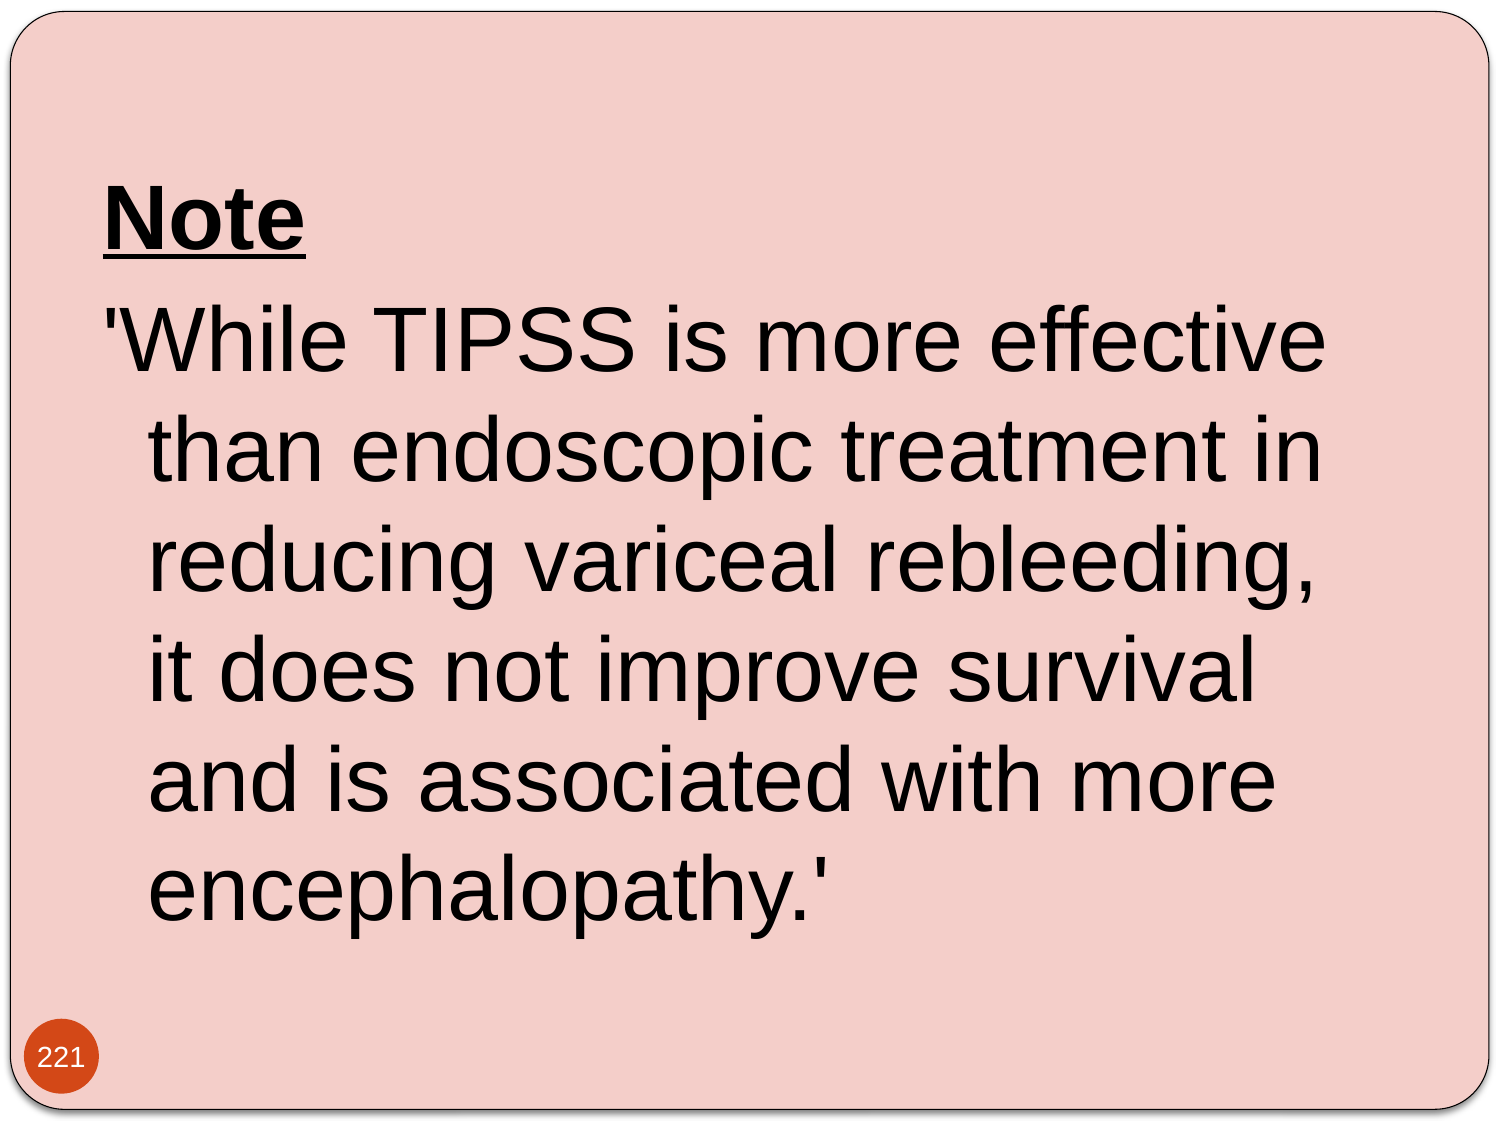

Note
'While TIPSS is more effective than endoscopic treatment in reducing variceal rebleeding, it does not improve survival and is associated with more encephalopathy.'
221